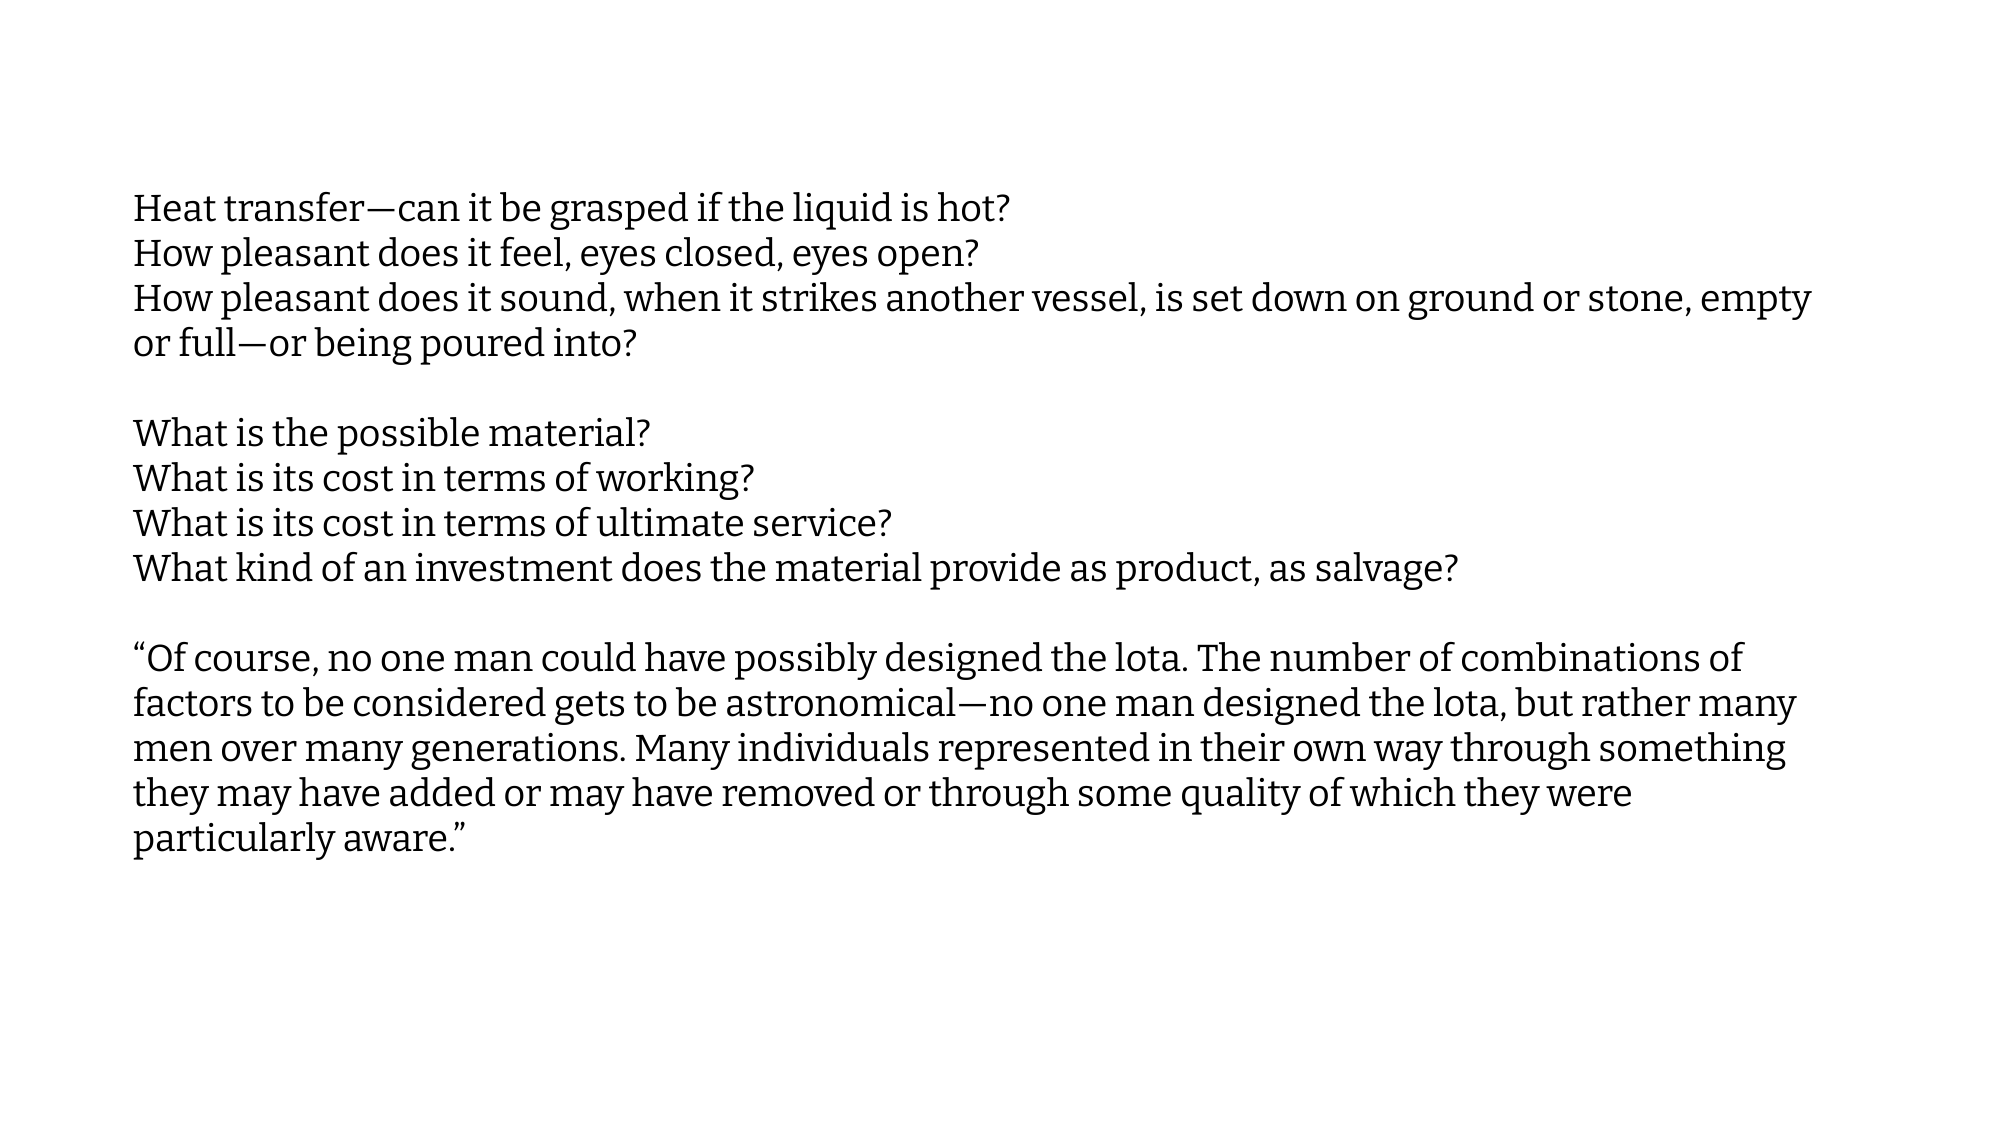

Heat transfer—can it be grasped if the liquid is hot?
How pleasant does it feel, eyes closed, eyes open?
How pleasant does it sound, when it strikes another vessel, is set down on ground or stone, empty or full—or being poured into?

What is the possible material?
What is its cost in terms of working?
What is its cost in terms of ultimate service?
What kind of an investment does the material provide as product, as salvage?

“Of course, no one man could have possibly designed the lota. The number of combinations of factors to be considered gets to be astronomical—no one man designed the lota, but rather many men over many generations. Many individuals represented in their own way through something they may have added or may have removed or through some quality of which they were particularly aware.”